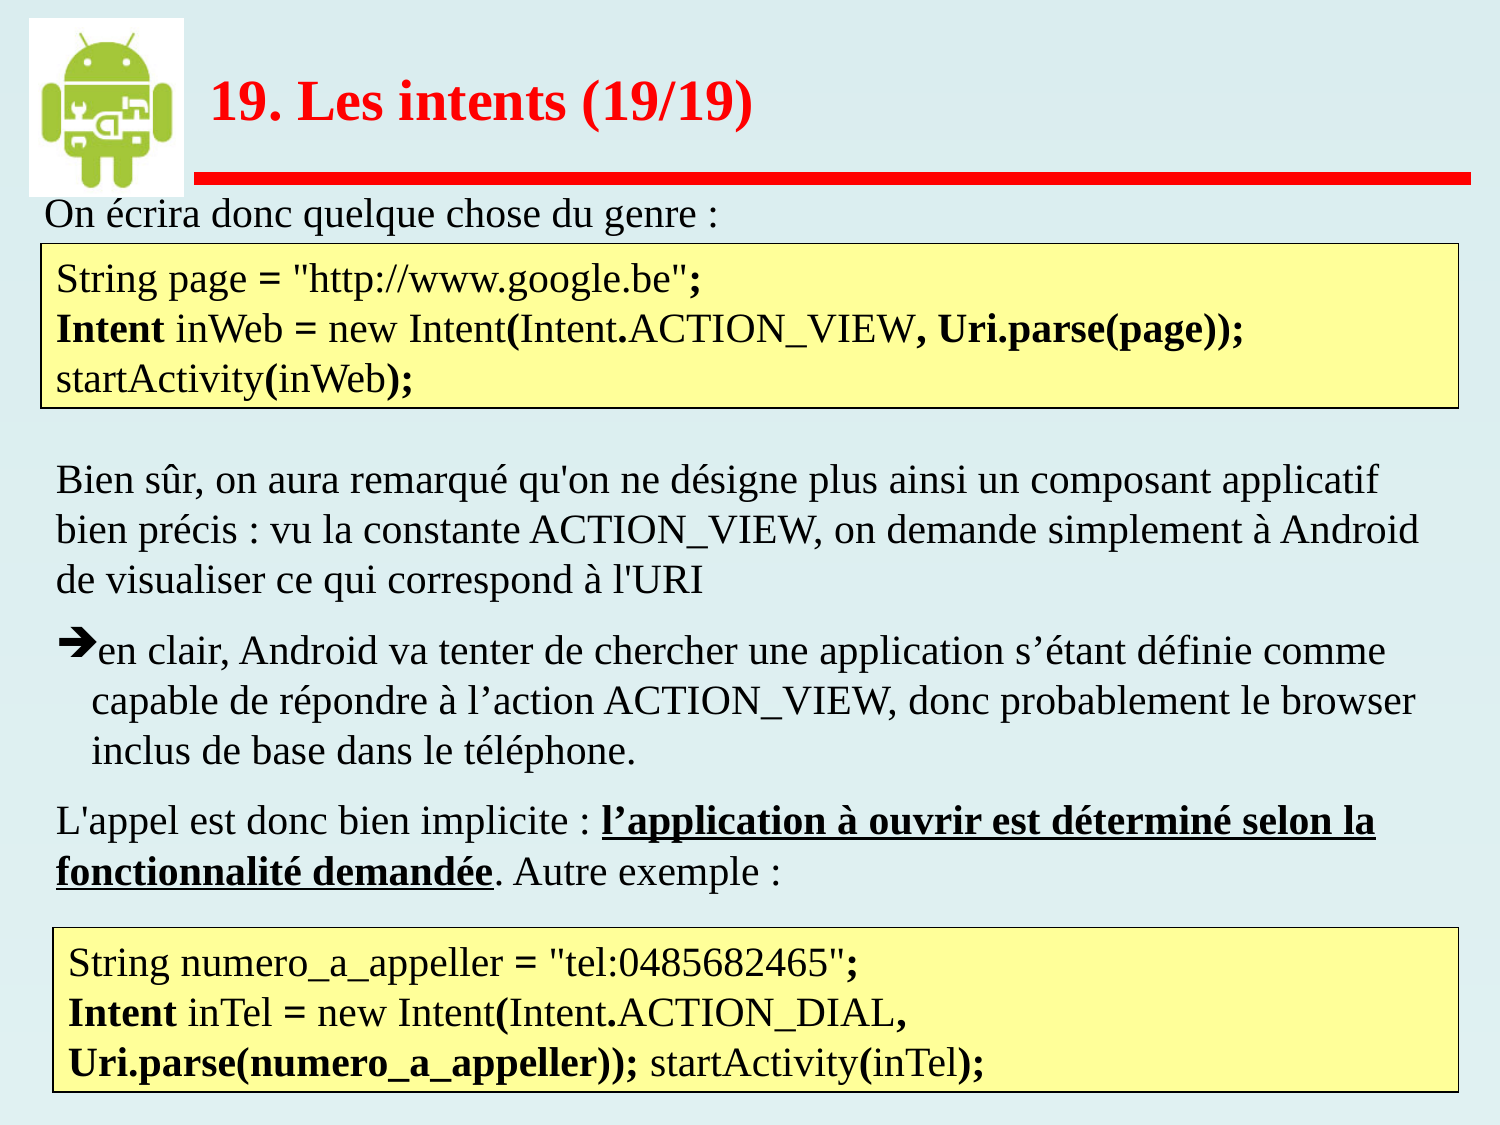

19. Les intents (19/19)
On écrira donc quelque chose du genre :
String page = "http://www.google.be";
Intent inWeb = new Intent(Intent.ACTION_VIEW, Uri.parse(page));
startActivity(inWeb);
Bien sûr, on aura remarqué qu'on ne désigne plus ainsi un composant applicatif bien précis : vu la constante ACTION_VIEW, on demande simplement à Android de visualiser ce qui correspond à l'URI
en clair, Android va tenter de chercher une application s’étant définie comme capable de répondre à l’action ACTION_VIEW, donc probablement le browser inclus de base dans le téléphone.
L'appel est donc bien implicite : l’application à ouvrir est déterminé selon la fonctionnalité demandée. Autre exemple :
String numero_a_appeller = "tel:0485682465";
Intent inTel = new Intent(Intent.ACTION_DIAL, Uri.parse(numero_a_appeller)); startActivity(inTel);
 Android 2 – C.Charlet – 2023 – p. 96